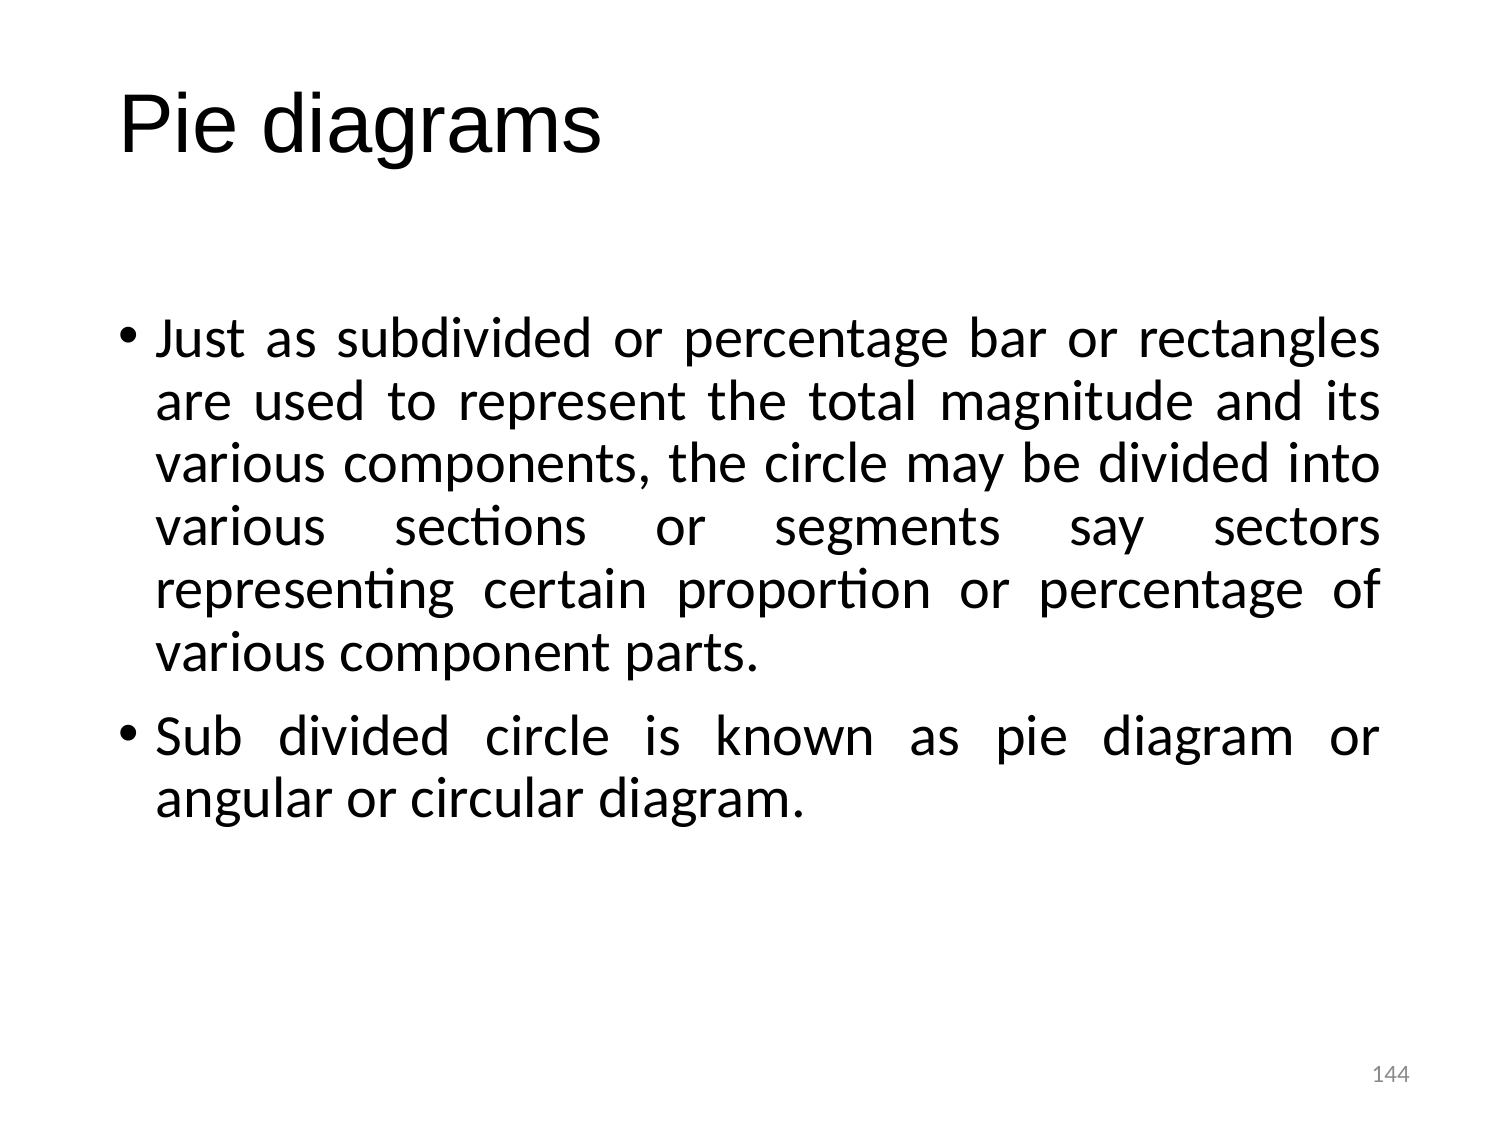

# Pie diagrams
Just as subdivided or percentage bar or rectangles are used to represent the total magnitude and its various components, the circle may be divided into various sections or segments say sectors representing certain proportion or percentage of various component parts.
Sub divided circle is known as pie diagram or angular or circular diagram.
144